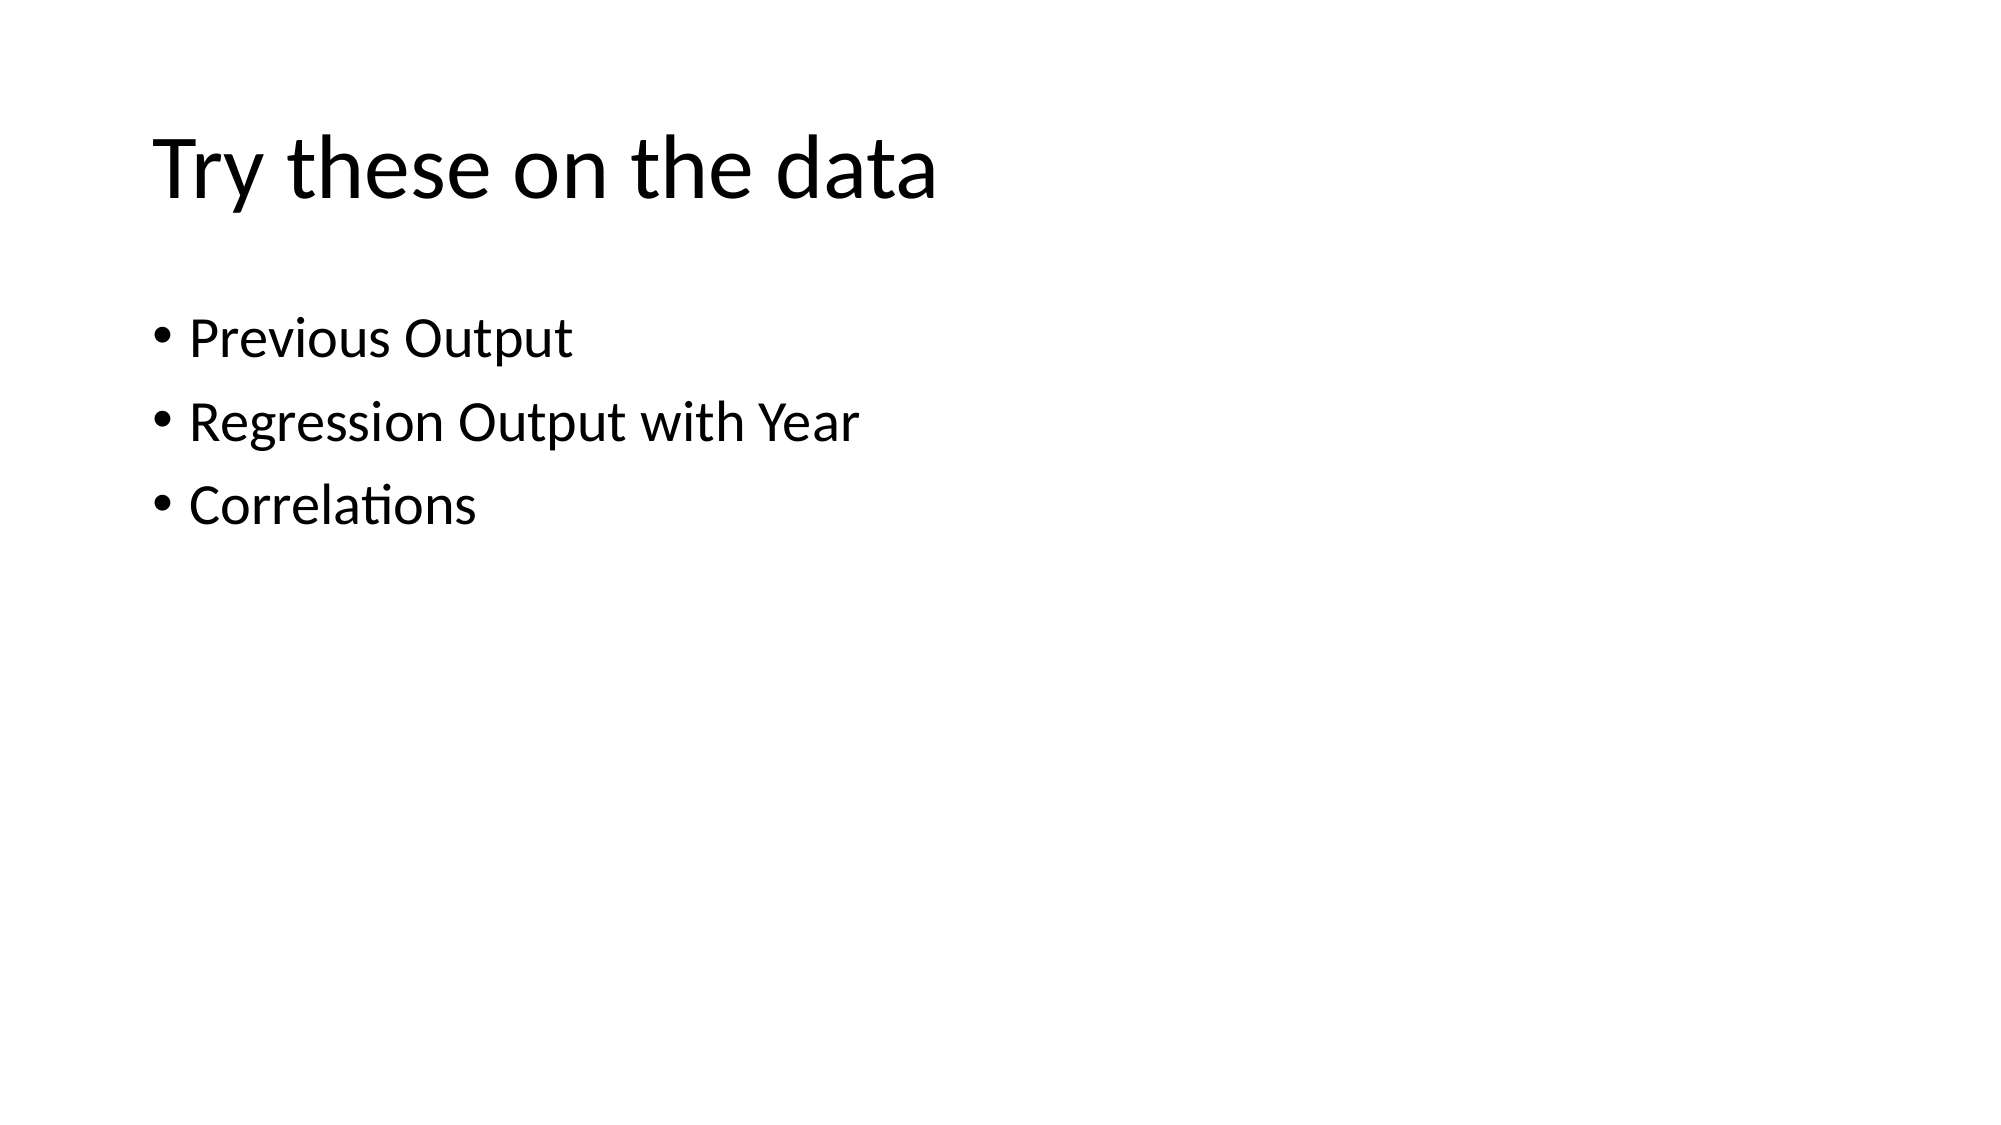

# Try these on the data
Previous Output
Regression Output with Year
Correlations